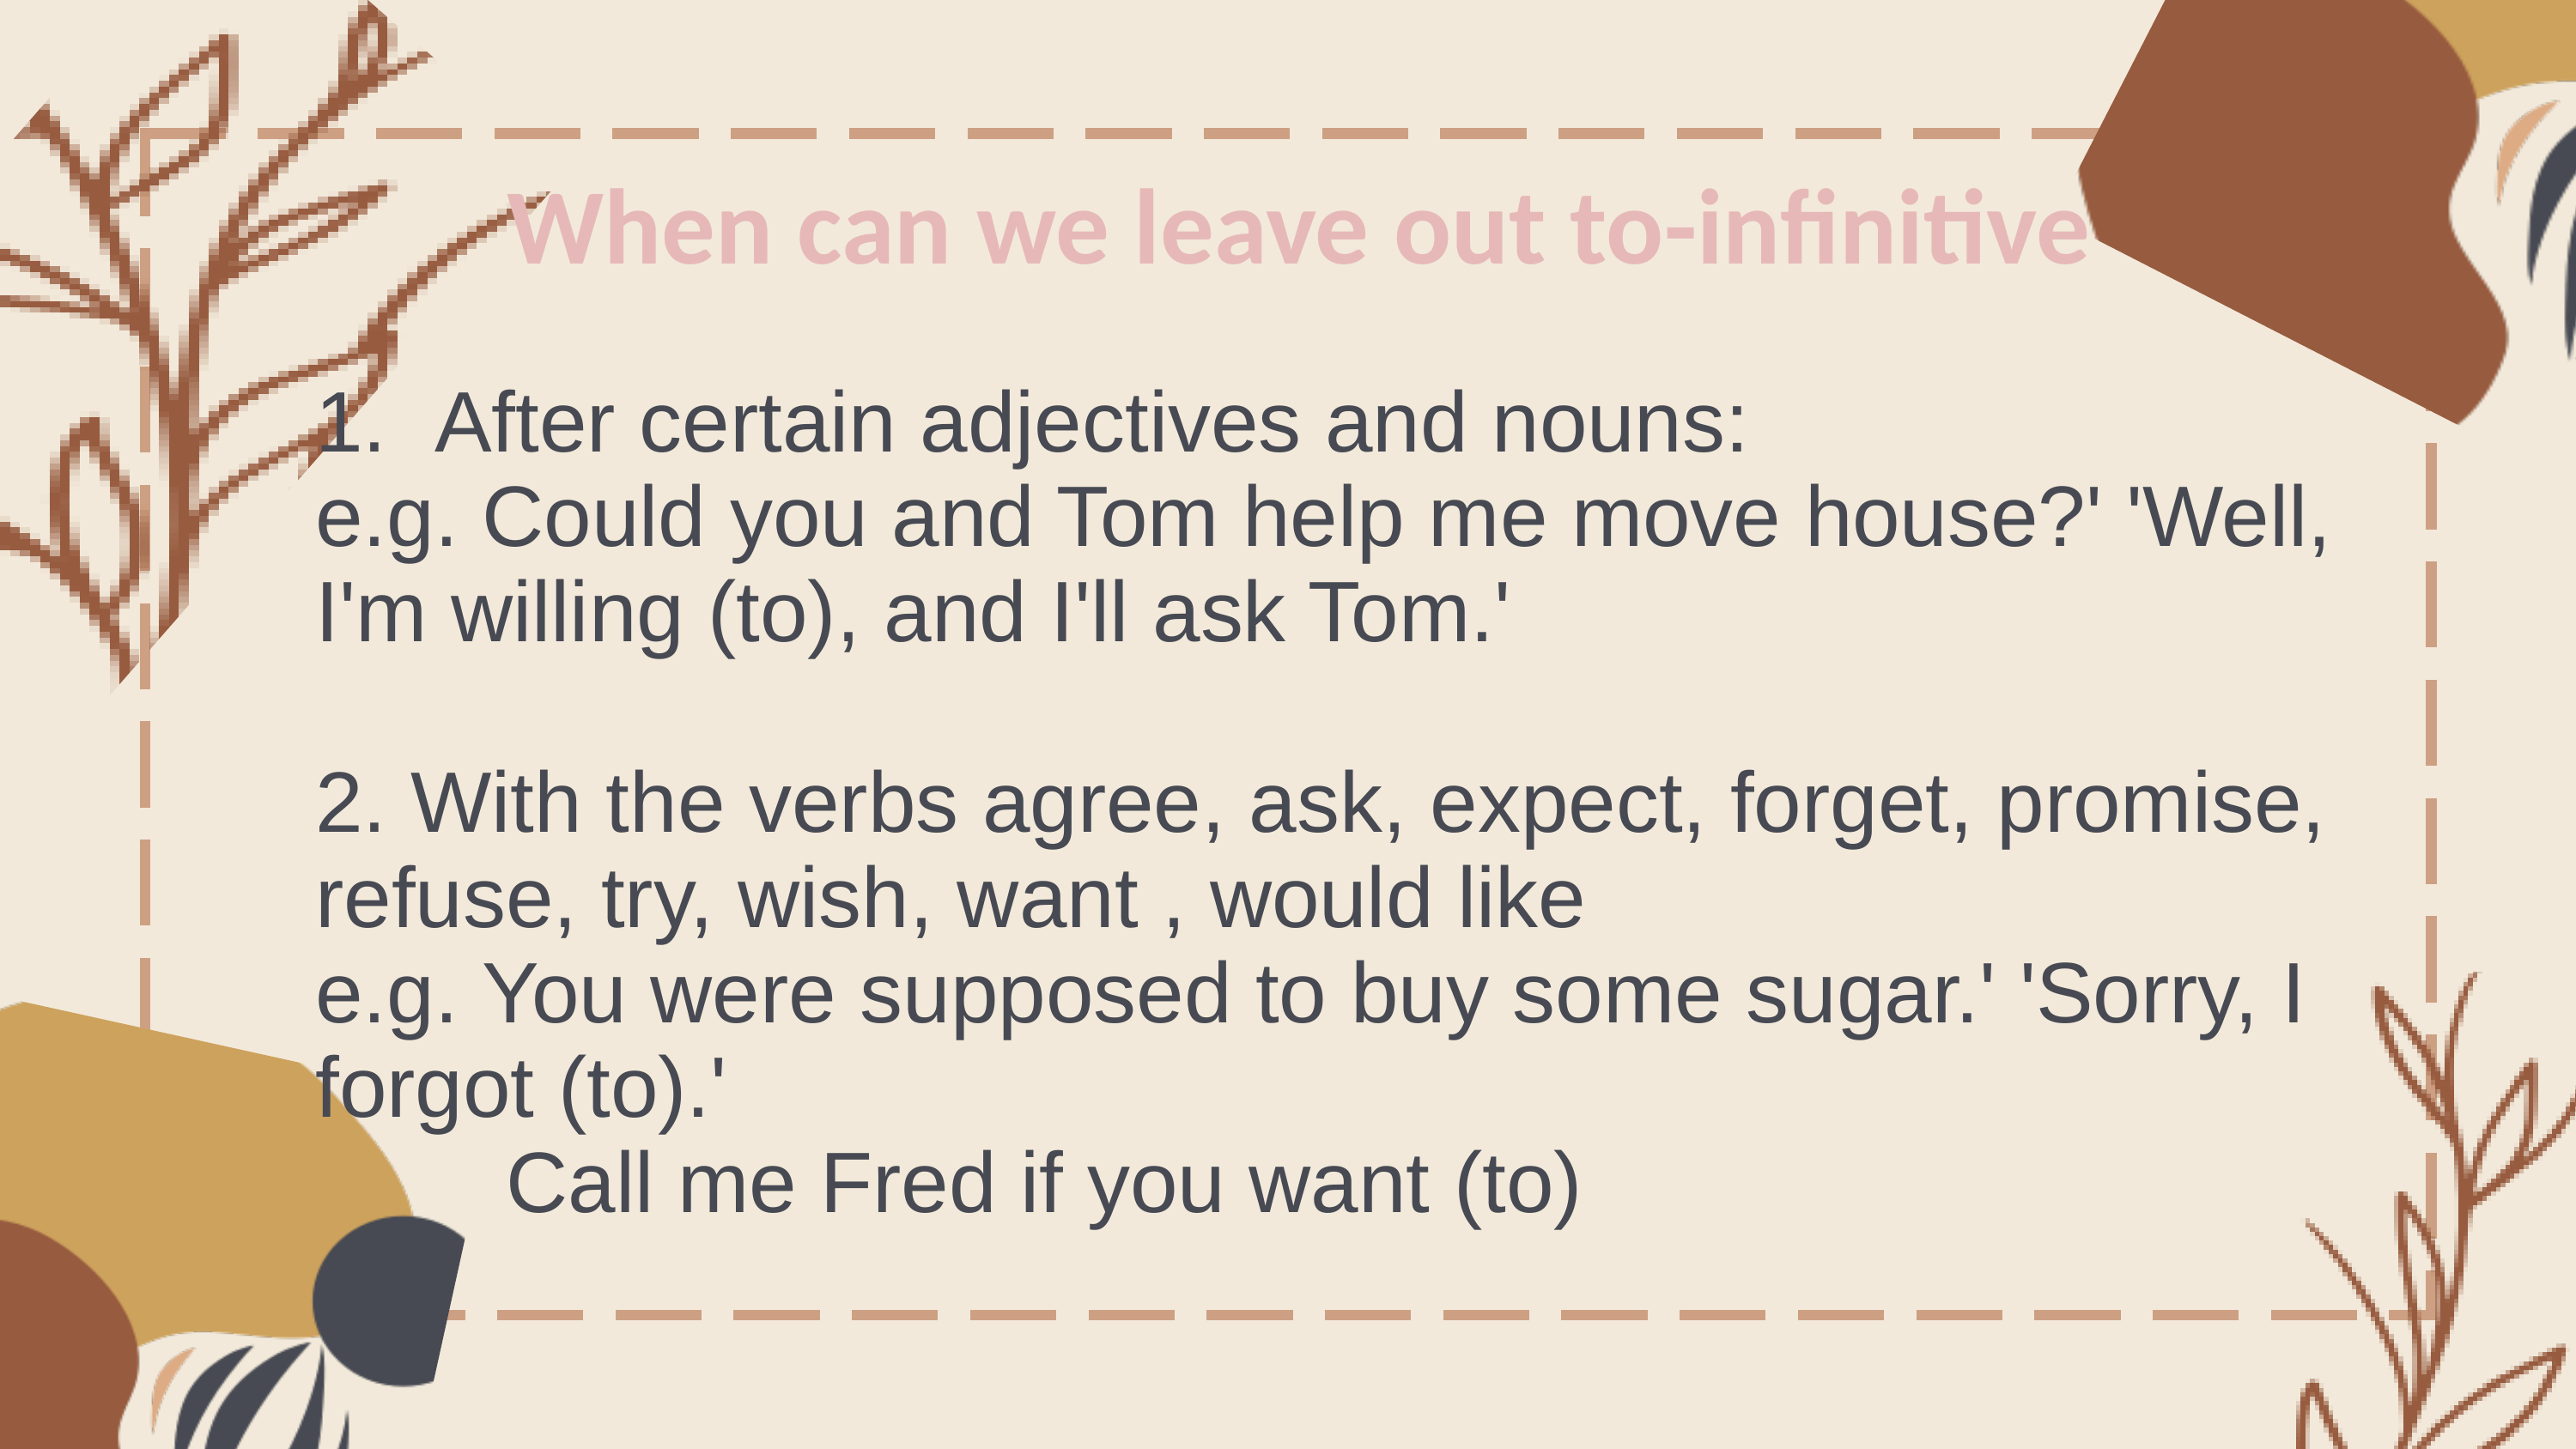

When can we leave out to-infinitive
1.  After certain adjectives and nouns:
e.g. Could you and Tom help me move house?' 'Well, I'm willing (to), and I'll ask Tom.'

2. With the verbs agree, ask, expect, forget, promise,
refuse, try, wish, want , would like
e.g. You were supposed to buy some sugar.' 'Sorry, I forgot (to).'
        Call me Fred if you want (to)